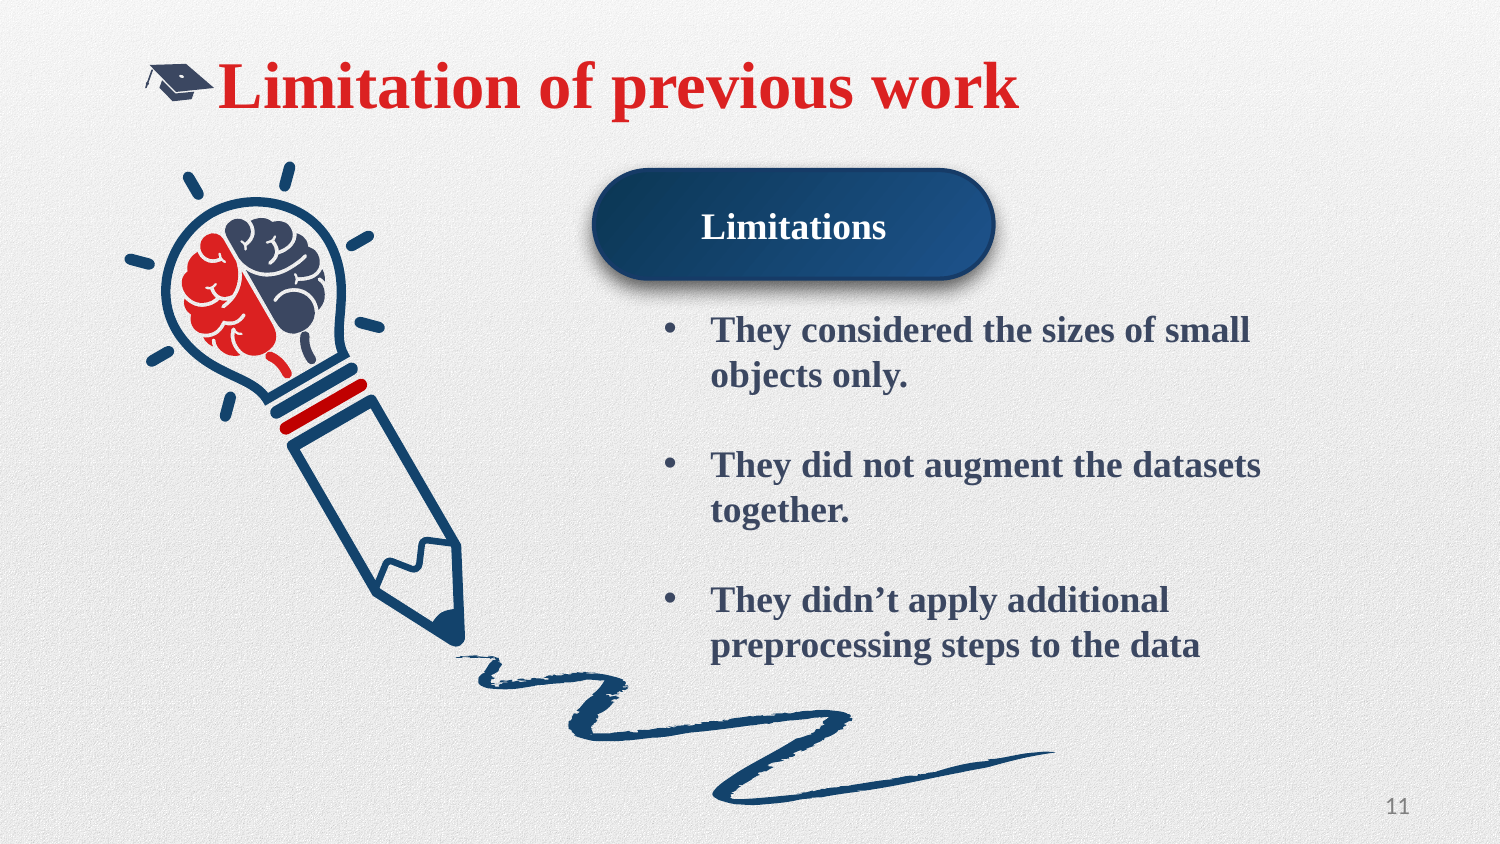

Limitation of previous work

Limitations
They considered the sizes of small objects only.

They did not augment the datasets together.

They didn’t apply additional preprocessing steps to the data

11